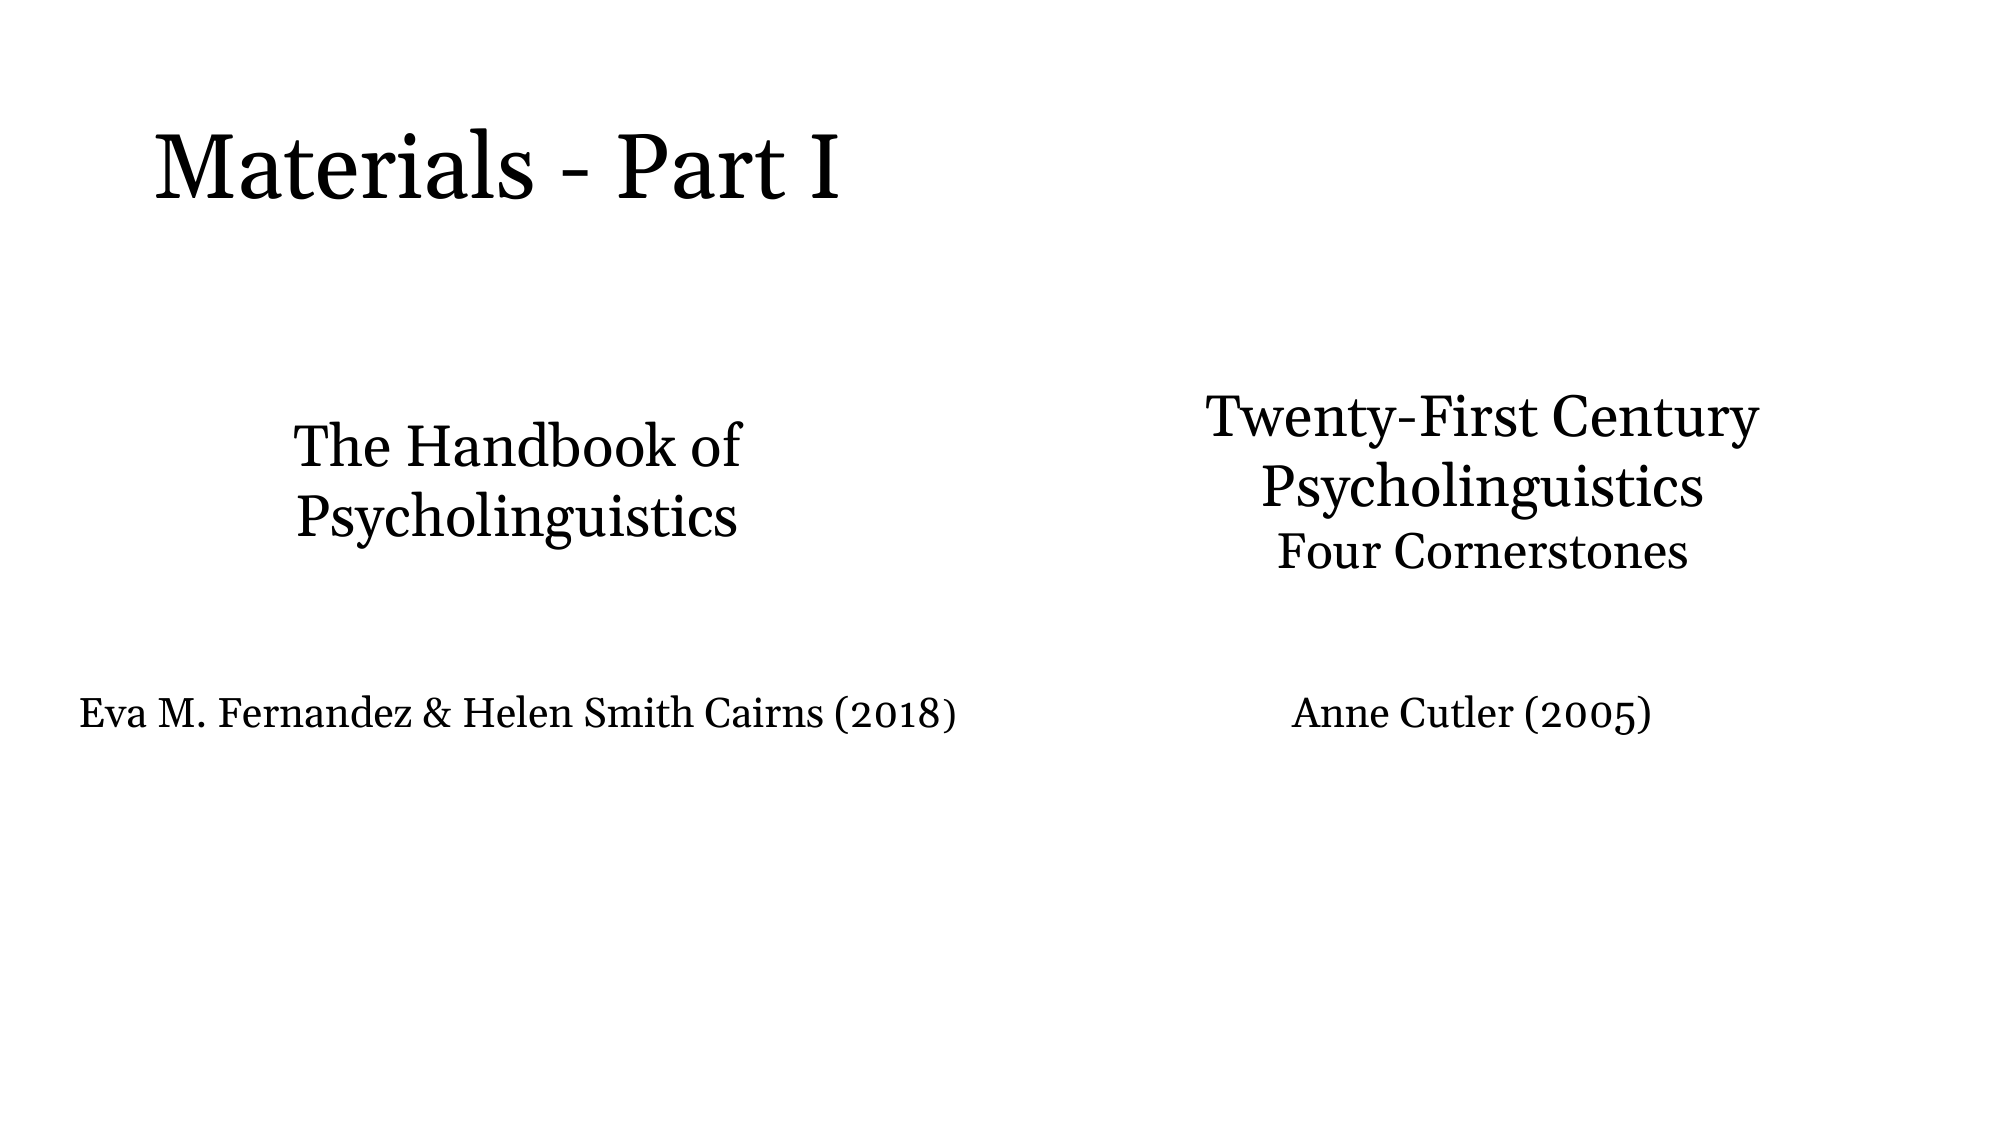

# Materials - Part I
Twenty-First Century Psycholinguistics
Four Cornerstones
The Handbook of Psycholinguistics
Eva M. Fernandez & Helen Smith Cairns (2018)
Anne Cutler (2005)